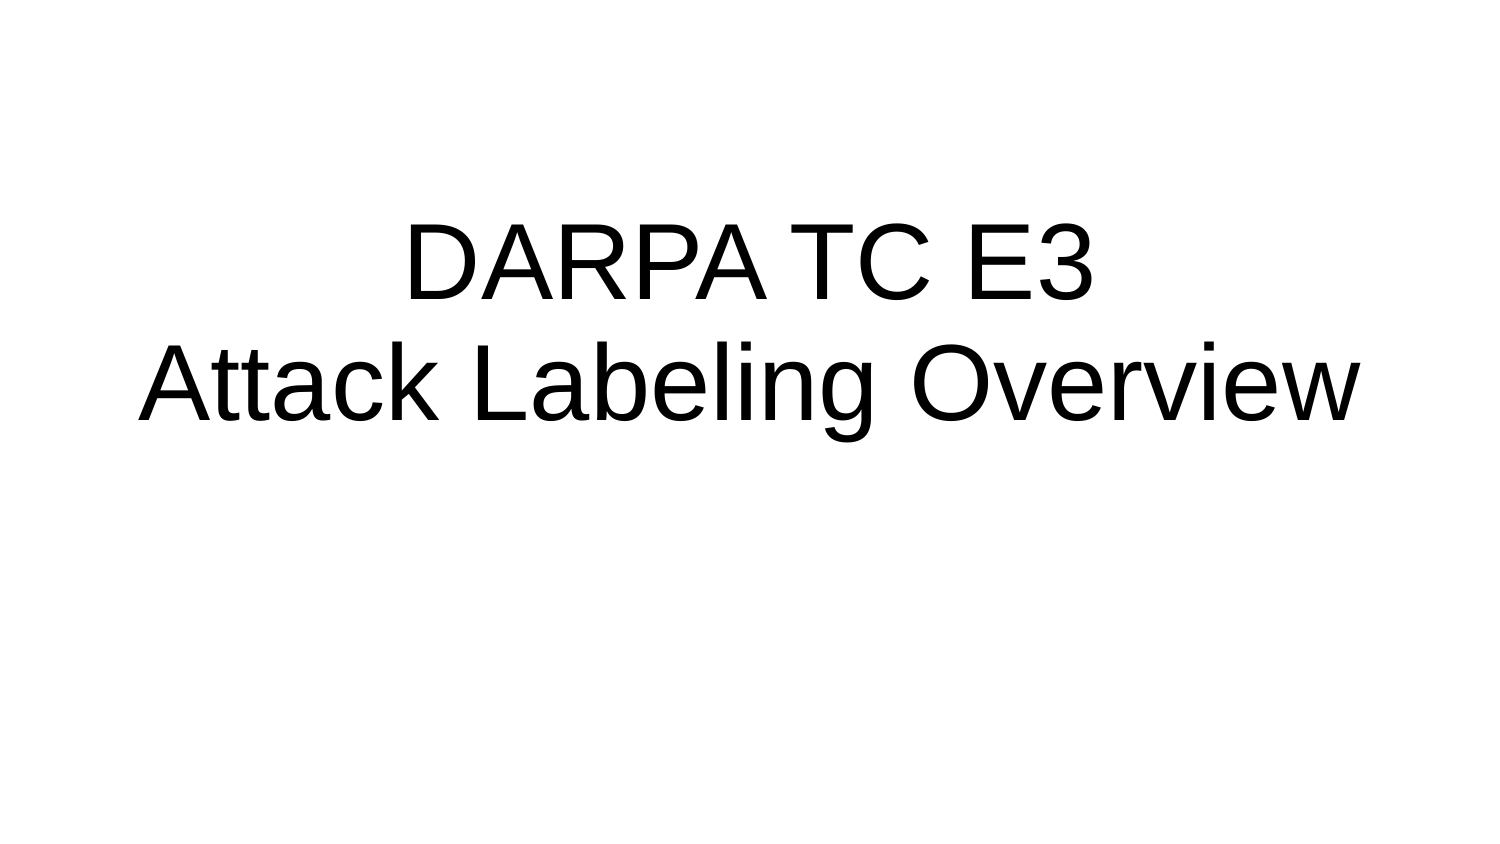

# DARPA TC E3
Attack Labeling Overview